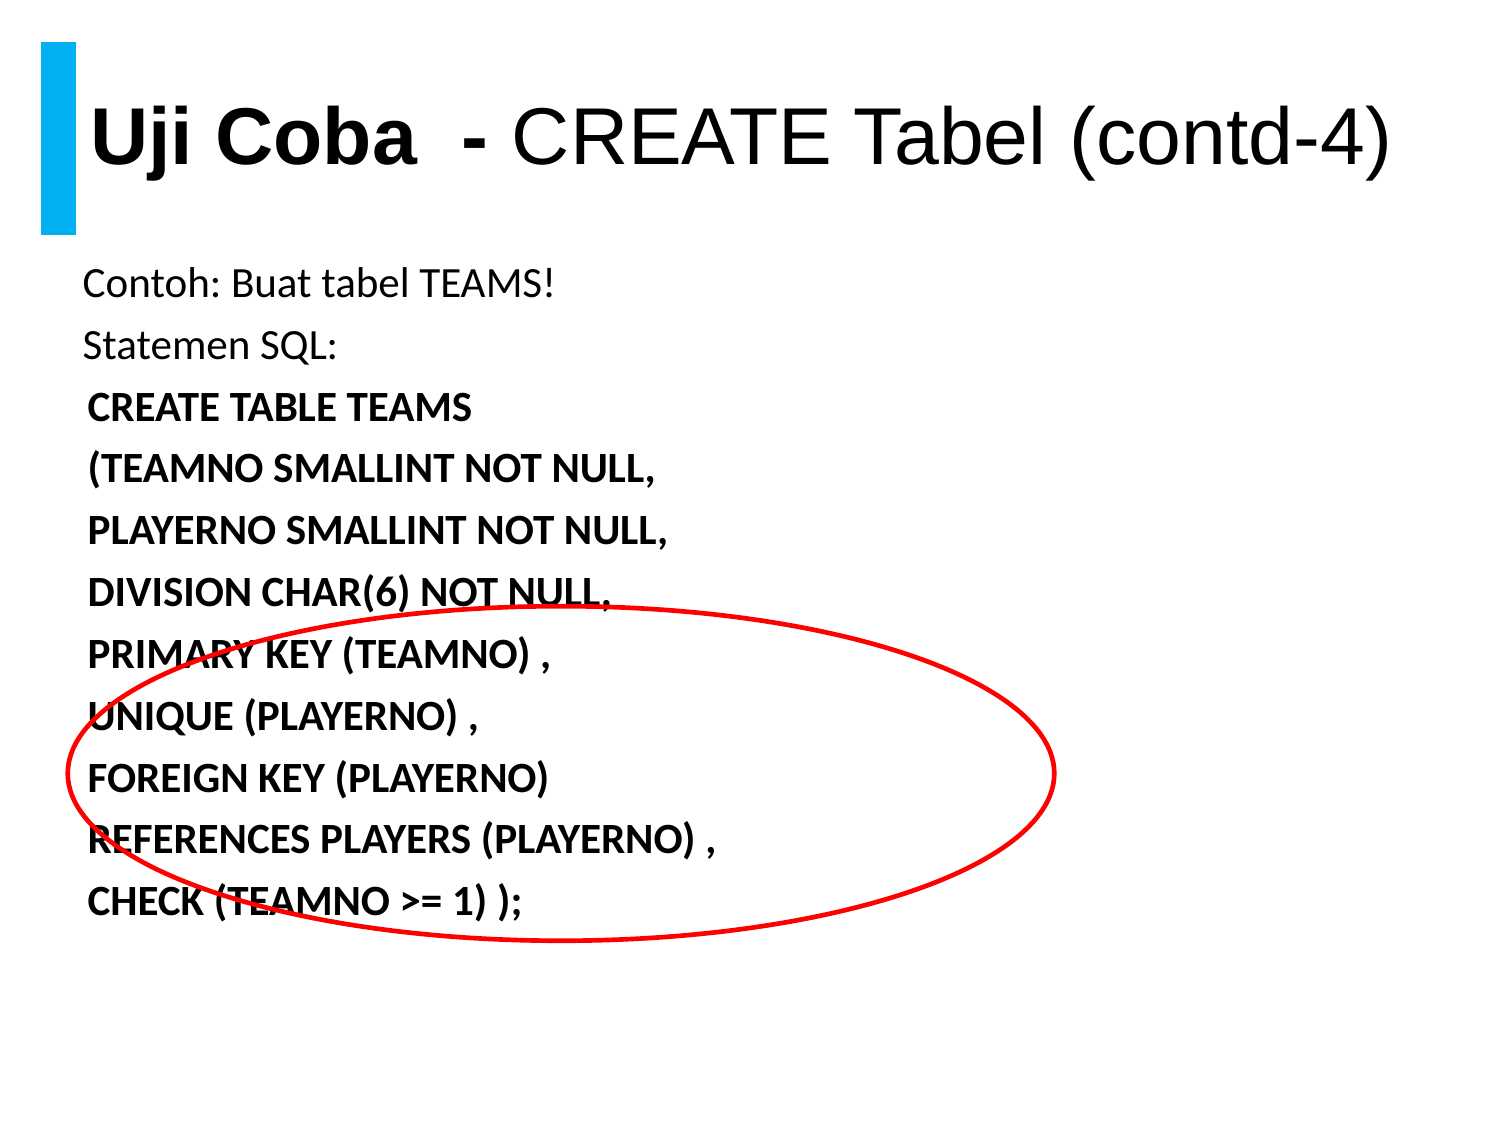

Uji Coba  - CREATE Tabel (contd-4)
Contoh: Buat tabel TEAMS!
Statemen SQL:
	CREATE TABLE TEAMS
	(TEAMNO SMALLINT NOT NULL,
	PLAYERNO SMALLINT NOT NULL,
	DIVISION CHAR(6) NOT NULL,
	PRIMARY KEY (TEAMNO) ,
	UNIQUE (PLAYERNO) ,
	FOREIGN KEY (PLAYERNO)
	REFERENCES PLAYERS (PLAYERNO) ,
	CHECK (TEAMNO >= 1) );